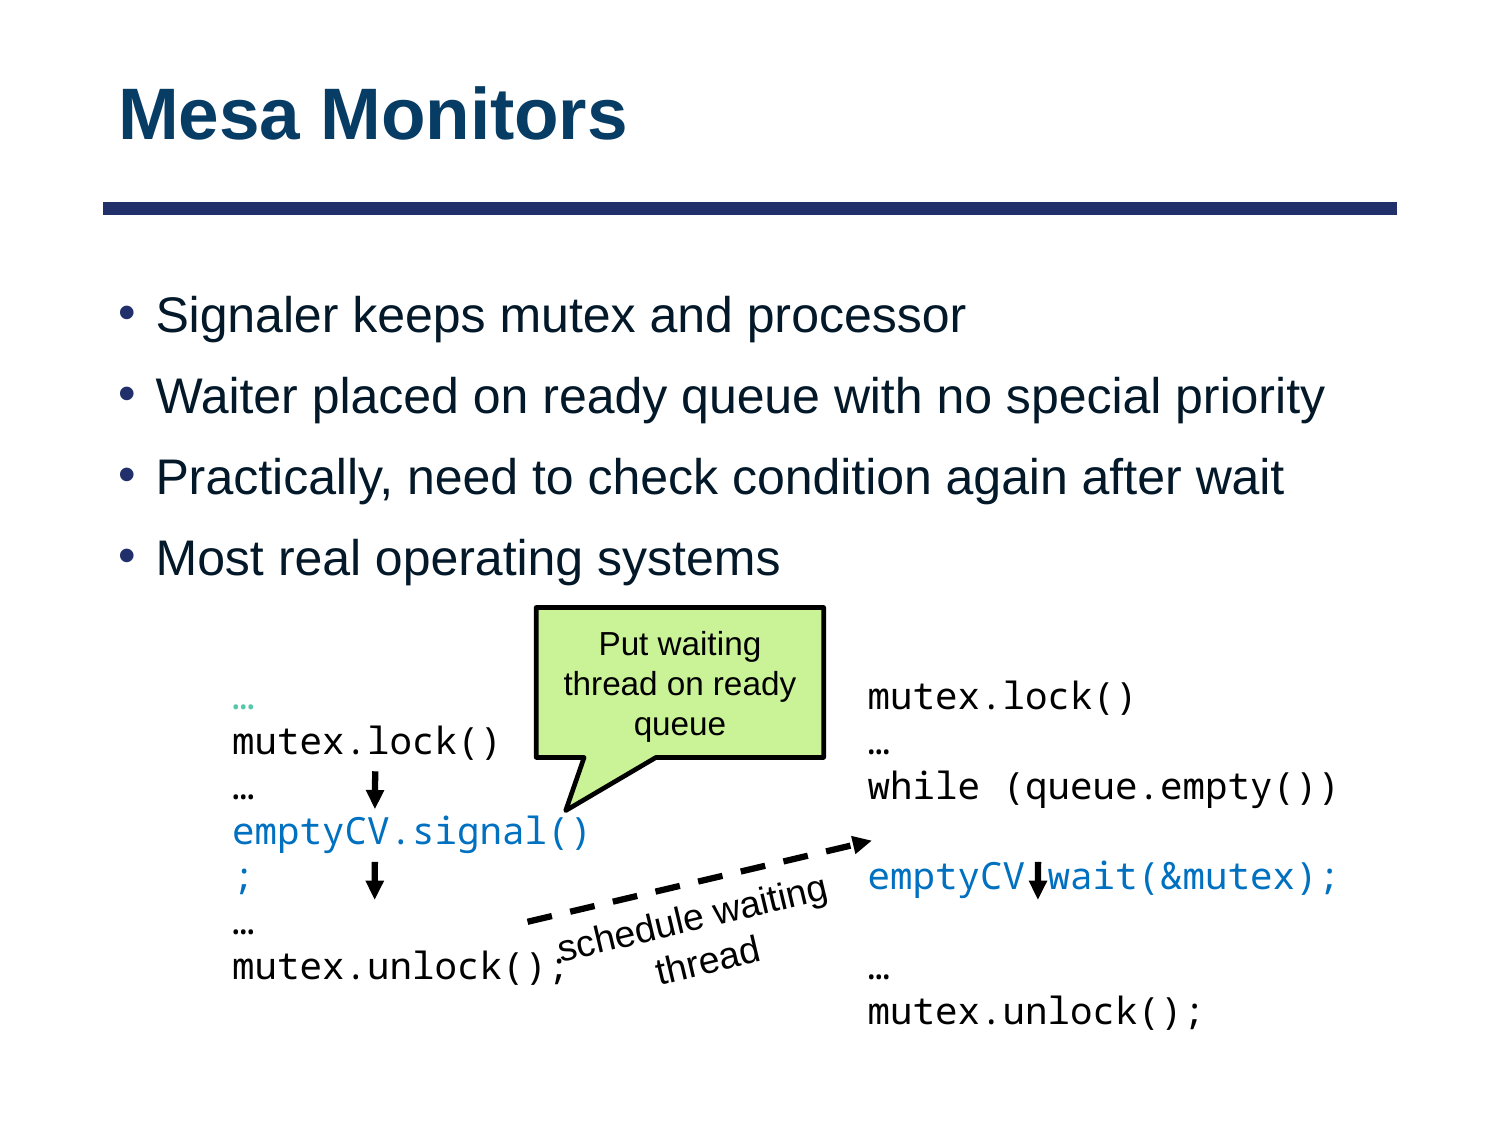

# Mesa Monitors
Signaler keeps mutex and processor
Waiter placed on ready queue with no special priority
Practically, need to check condition again after wait
Most real operating systems

Put waiting thread on ready queue
…
mutex.lock()
…
emptyCV.signal();
…
mutex.unlock();
mutex.lock()
…
while (queue.empty())
  emptyCV.wait(&mutex);
…
mutex.unlock();
schedule waiting
thread